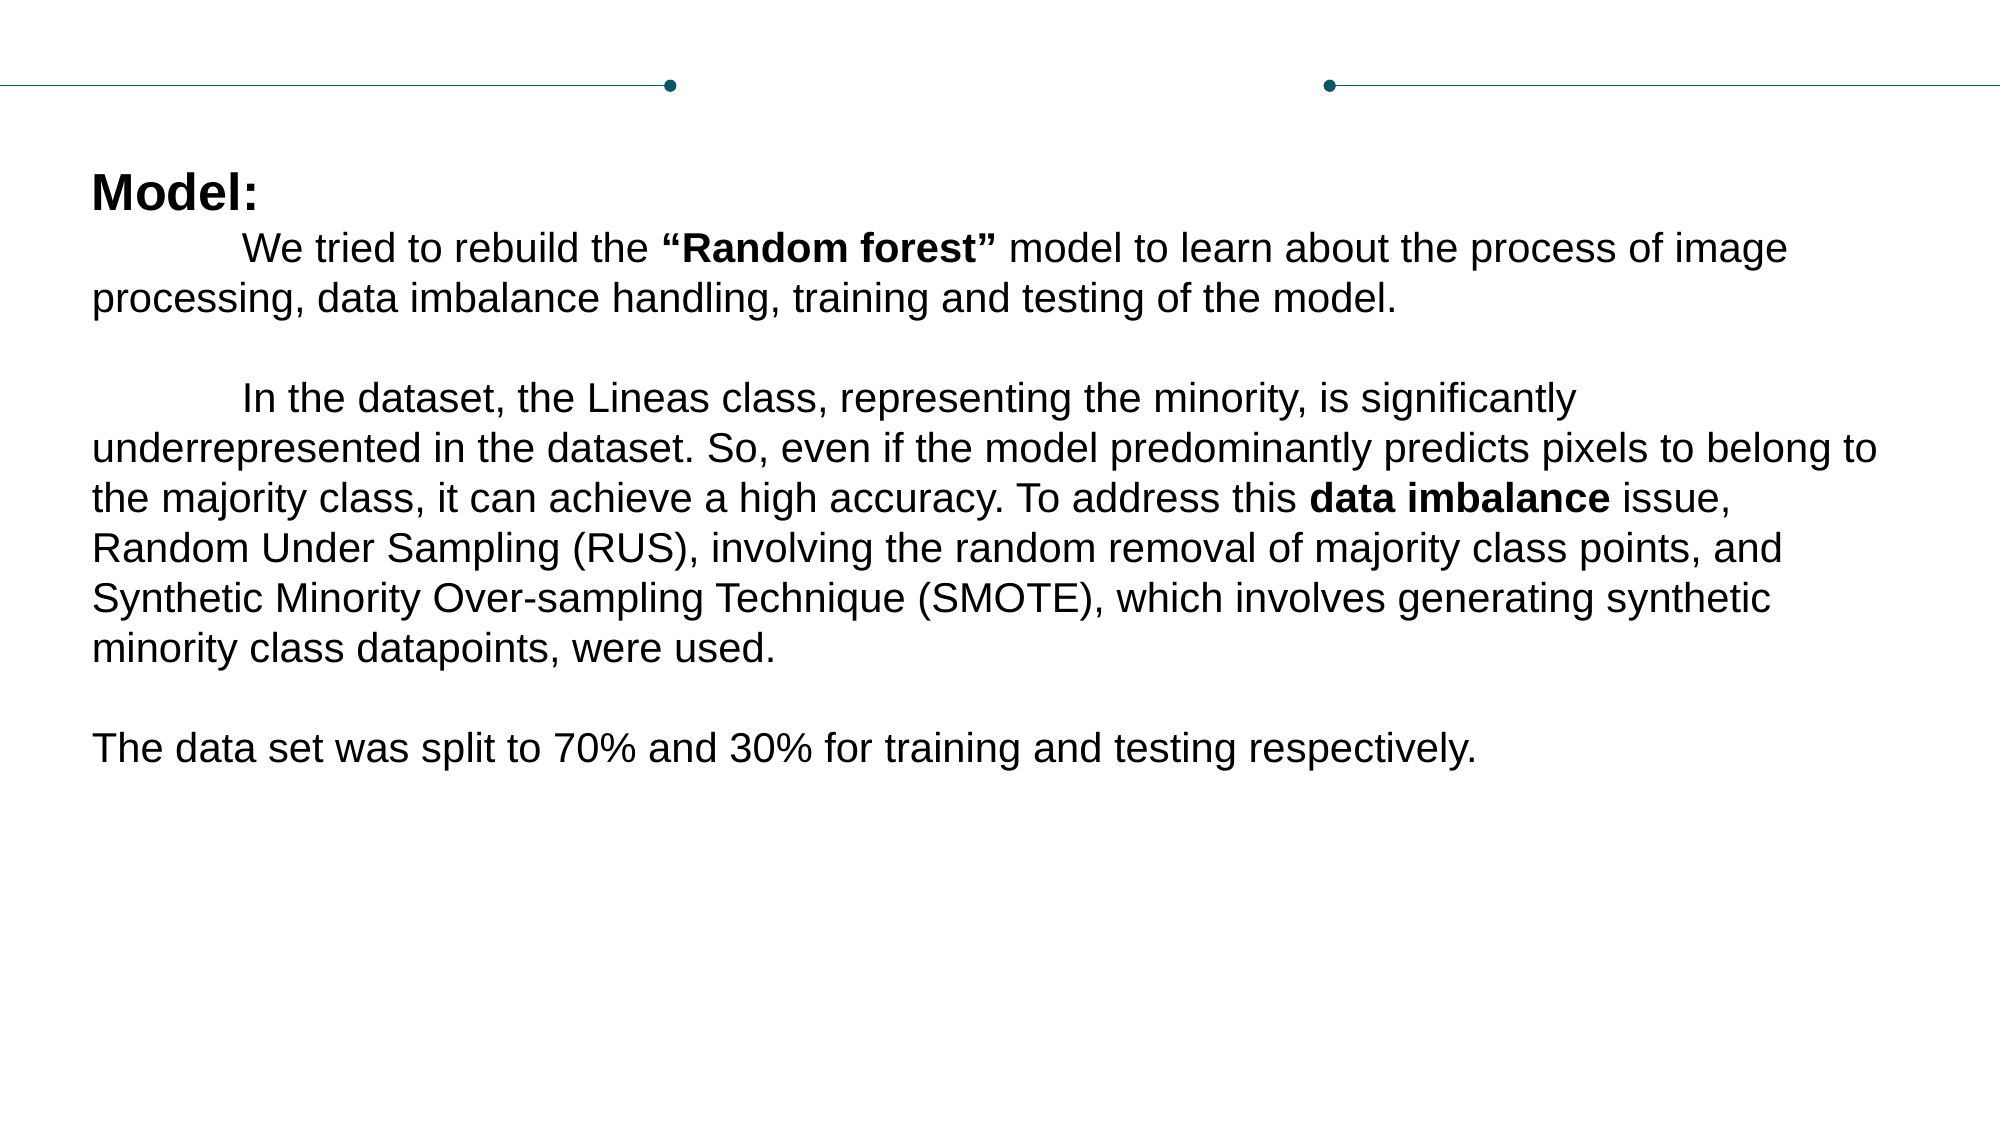

Model:
	We tried to rebuild the “Random forest” model to learn about the process of image processing, data imbalance handling, training and testing of the model.

	In the dataset, the Lineas class, representing the minority, is significantly underrepresented in the dataset. So, even if the model predominantly predicts pixels to belong to the majority class, it can achieve a high accuracy. To address this data imbalance issue, Random Under Sampling (RUS), involving the random removal of majority class points, and Synthetic Minority Over-sampling Technique (SMOTE), which involves generating synthetic minority class datapoints, were used.

The data set was split to 70% and 30% for training and testing respectively.